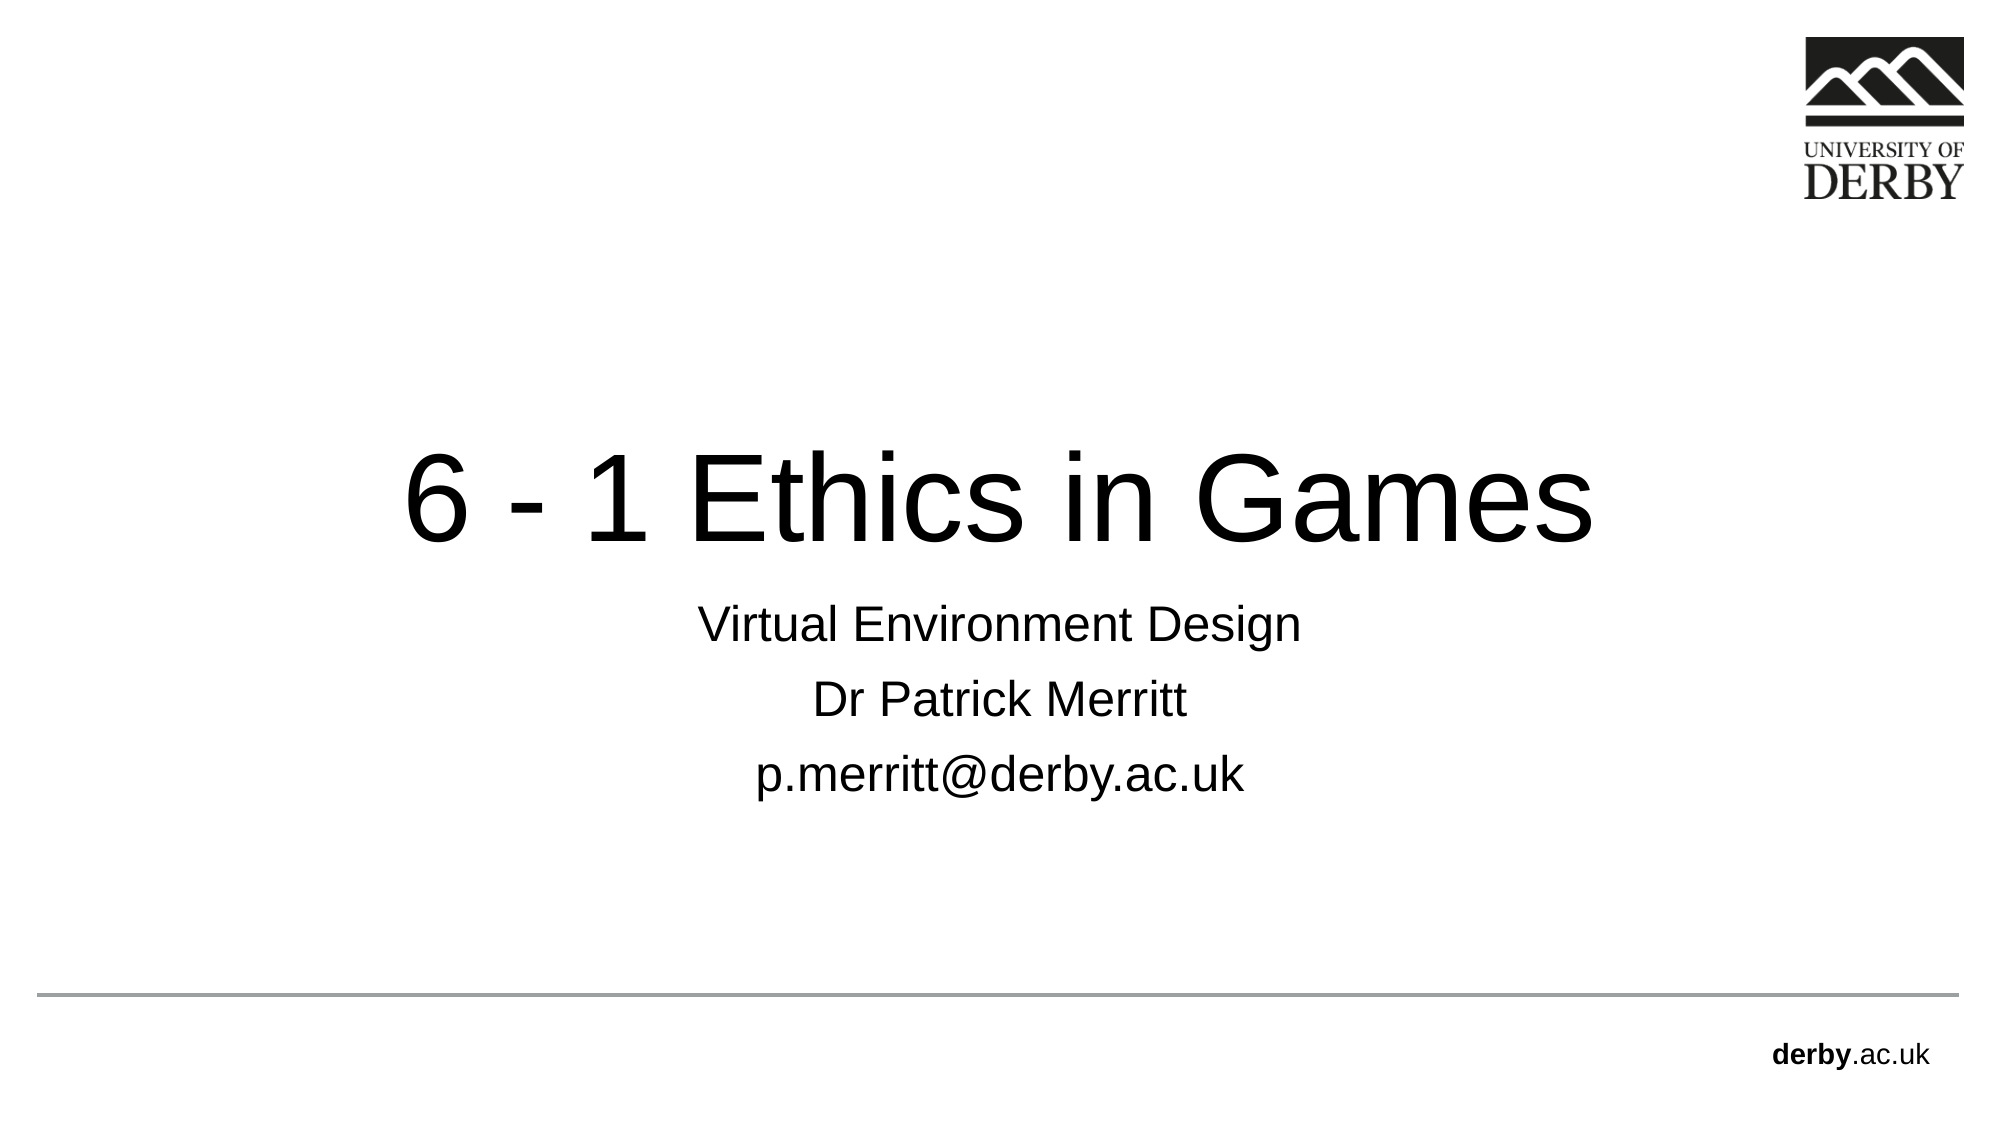

# 6 - 1 Ethics in Games
Virtual Environment Design
Dr Patrick Merritt
p.merritt@derby.ac.uk